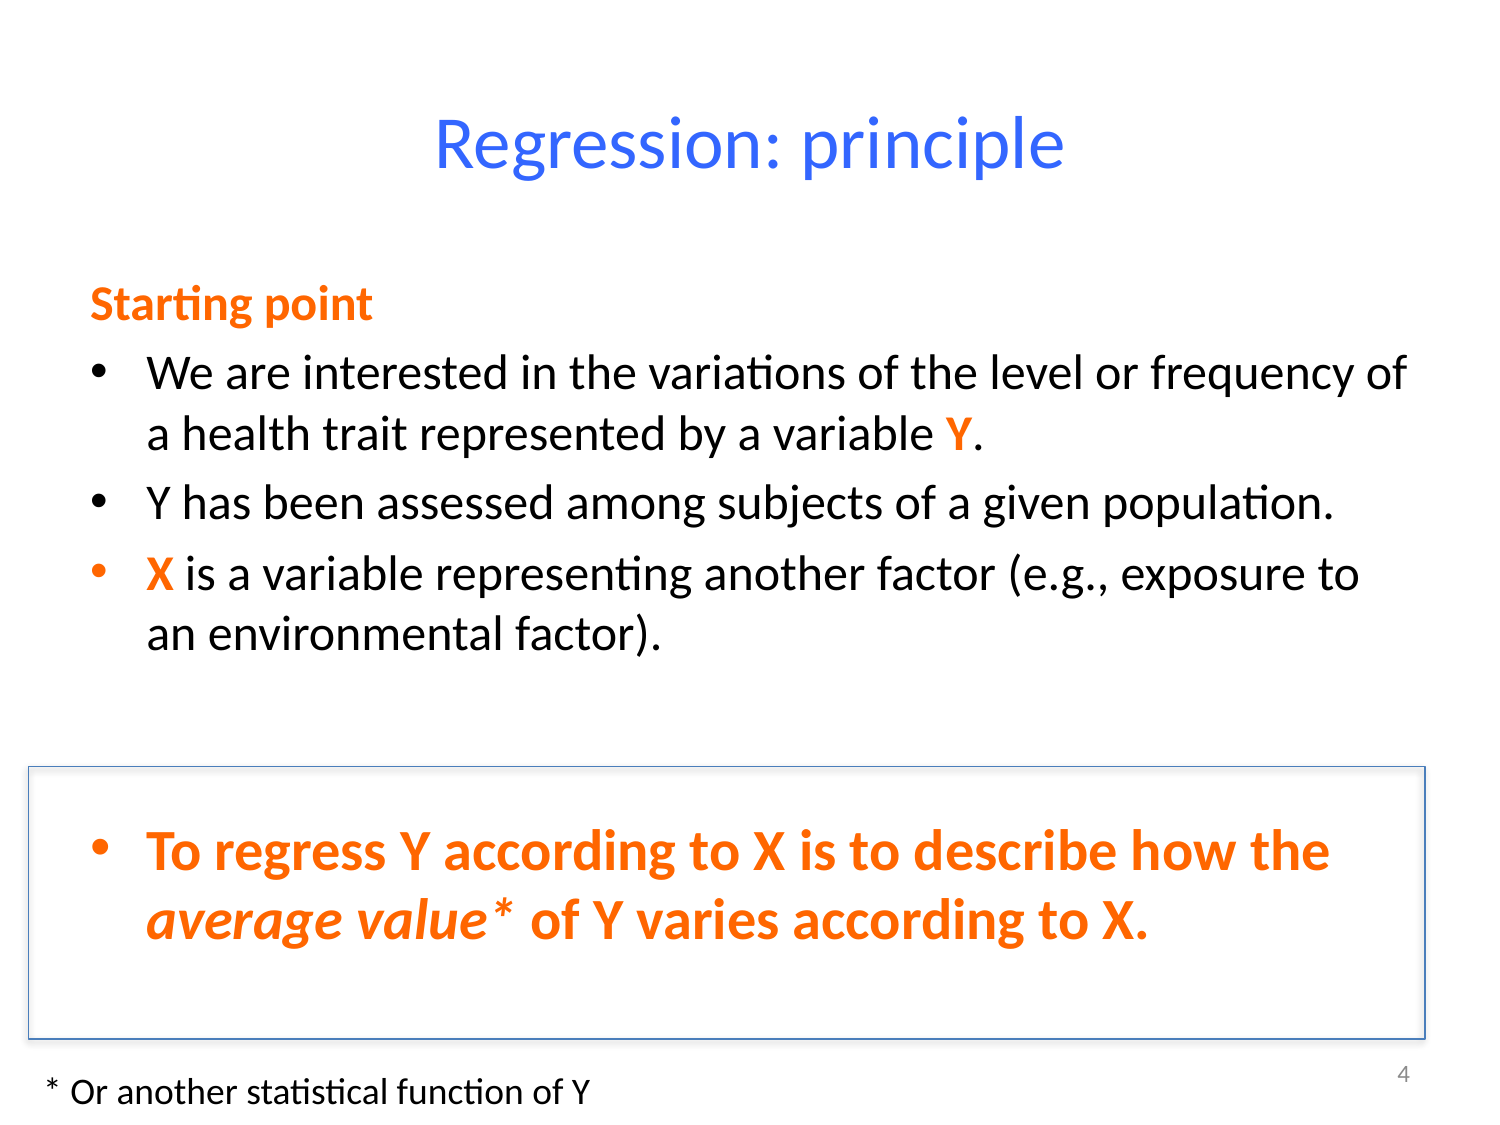

# Regression: principle
Starting point
We are interested in the variations of the level or frequency of a health trait represented by a variable Y.
Y has been assessed among subjects of a given population.
X is a variable representing another factor (e.g., exposure to an environmental factor).

To regress Y according to X is to describe how the average value* of Y varies according to X.

4
* Or another statistical function of Y